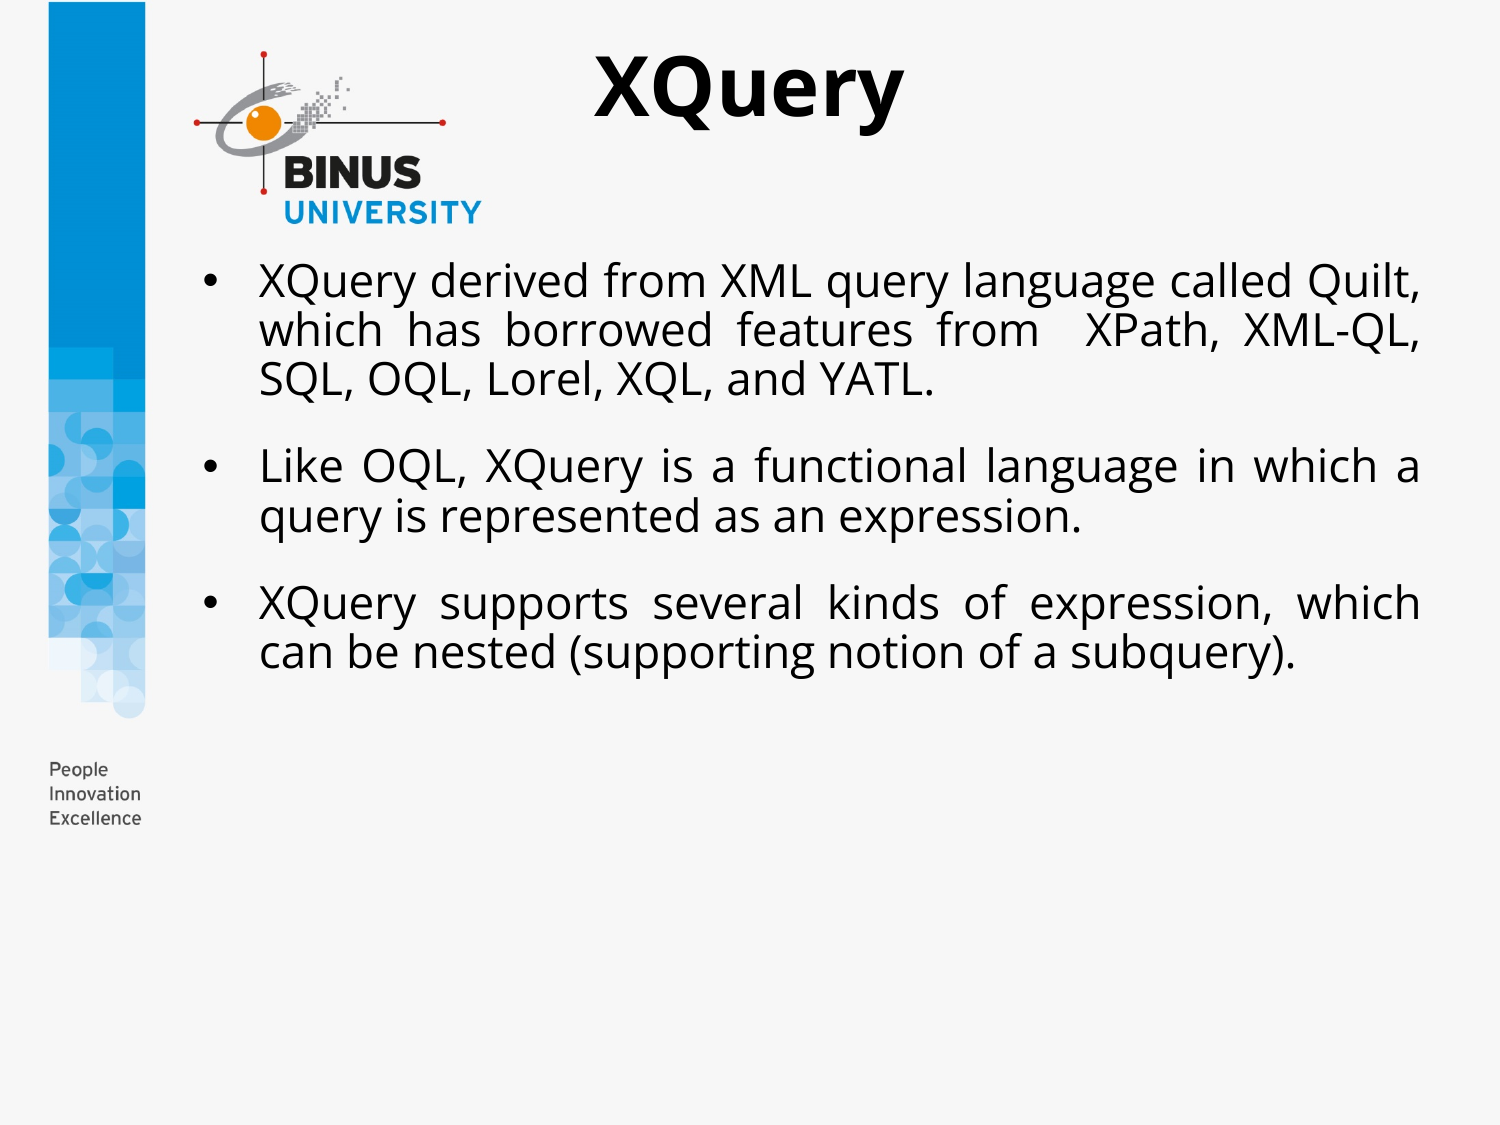

# XQuery
XQuery derived from XML query language called Quilt, which has borrowed features from  XPath, XML-QL, SQL, OQL, Lorel, XQL, and YATL.
Like OQL, XQuery is a functional language in which a query is represented as an expression.
XQuery supports several kinds of expression, which can be nested (supporting notion of a subquery).